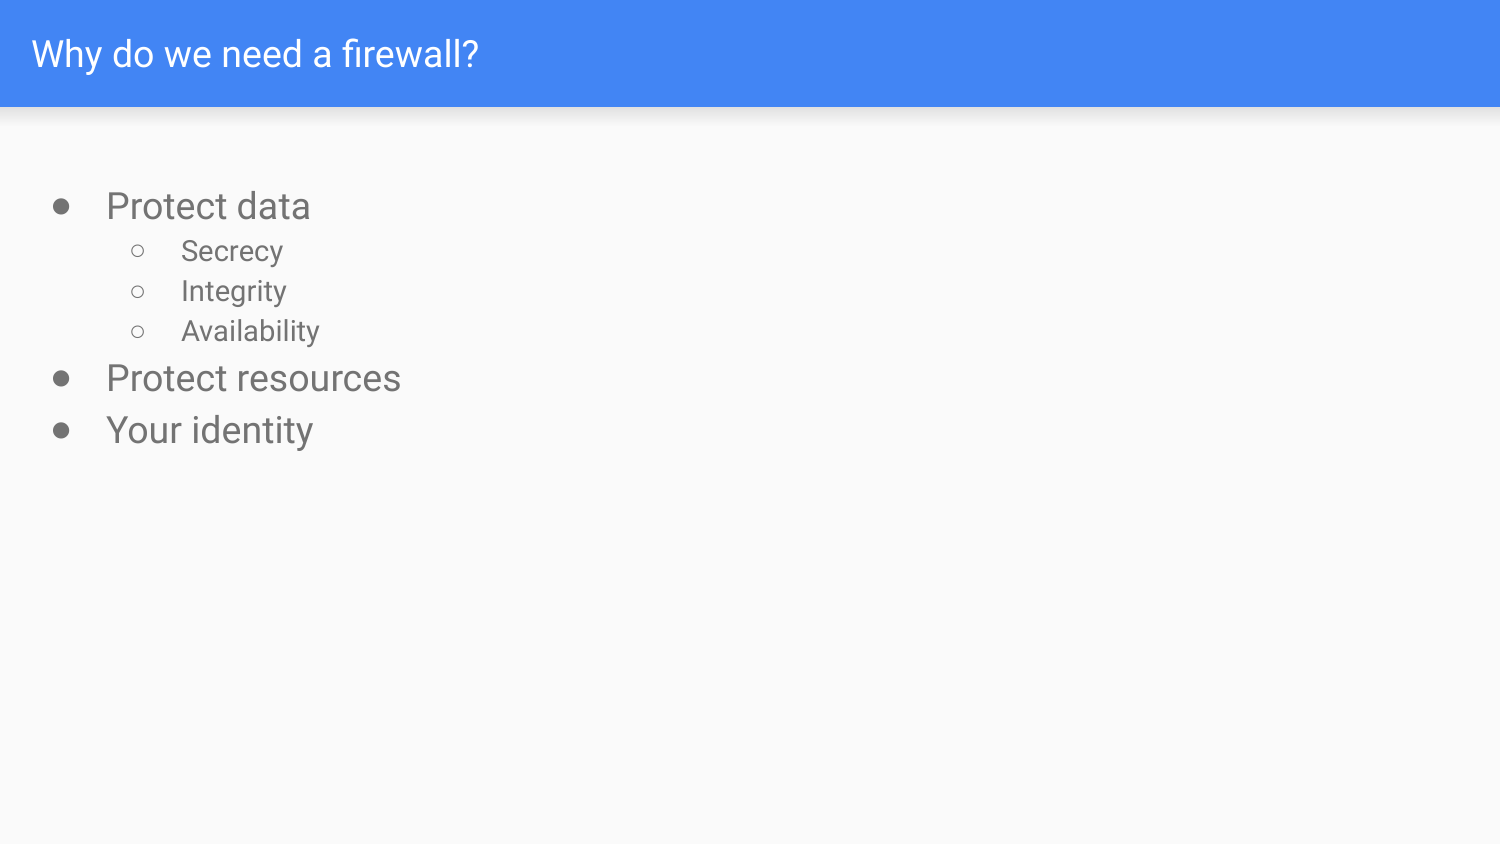

# Why do we need a firewall?
Protect data
Secrecy
Integrity
Availability
Protect resources
Your identity